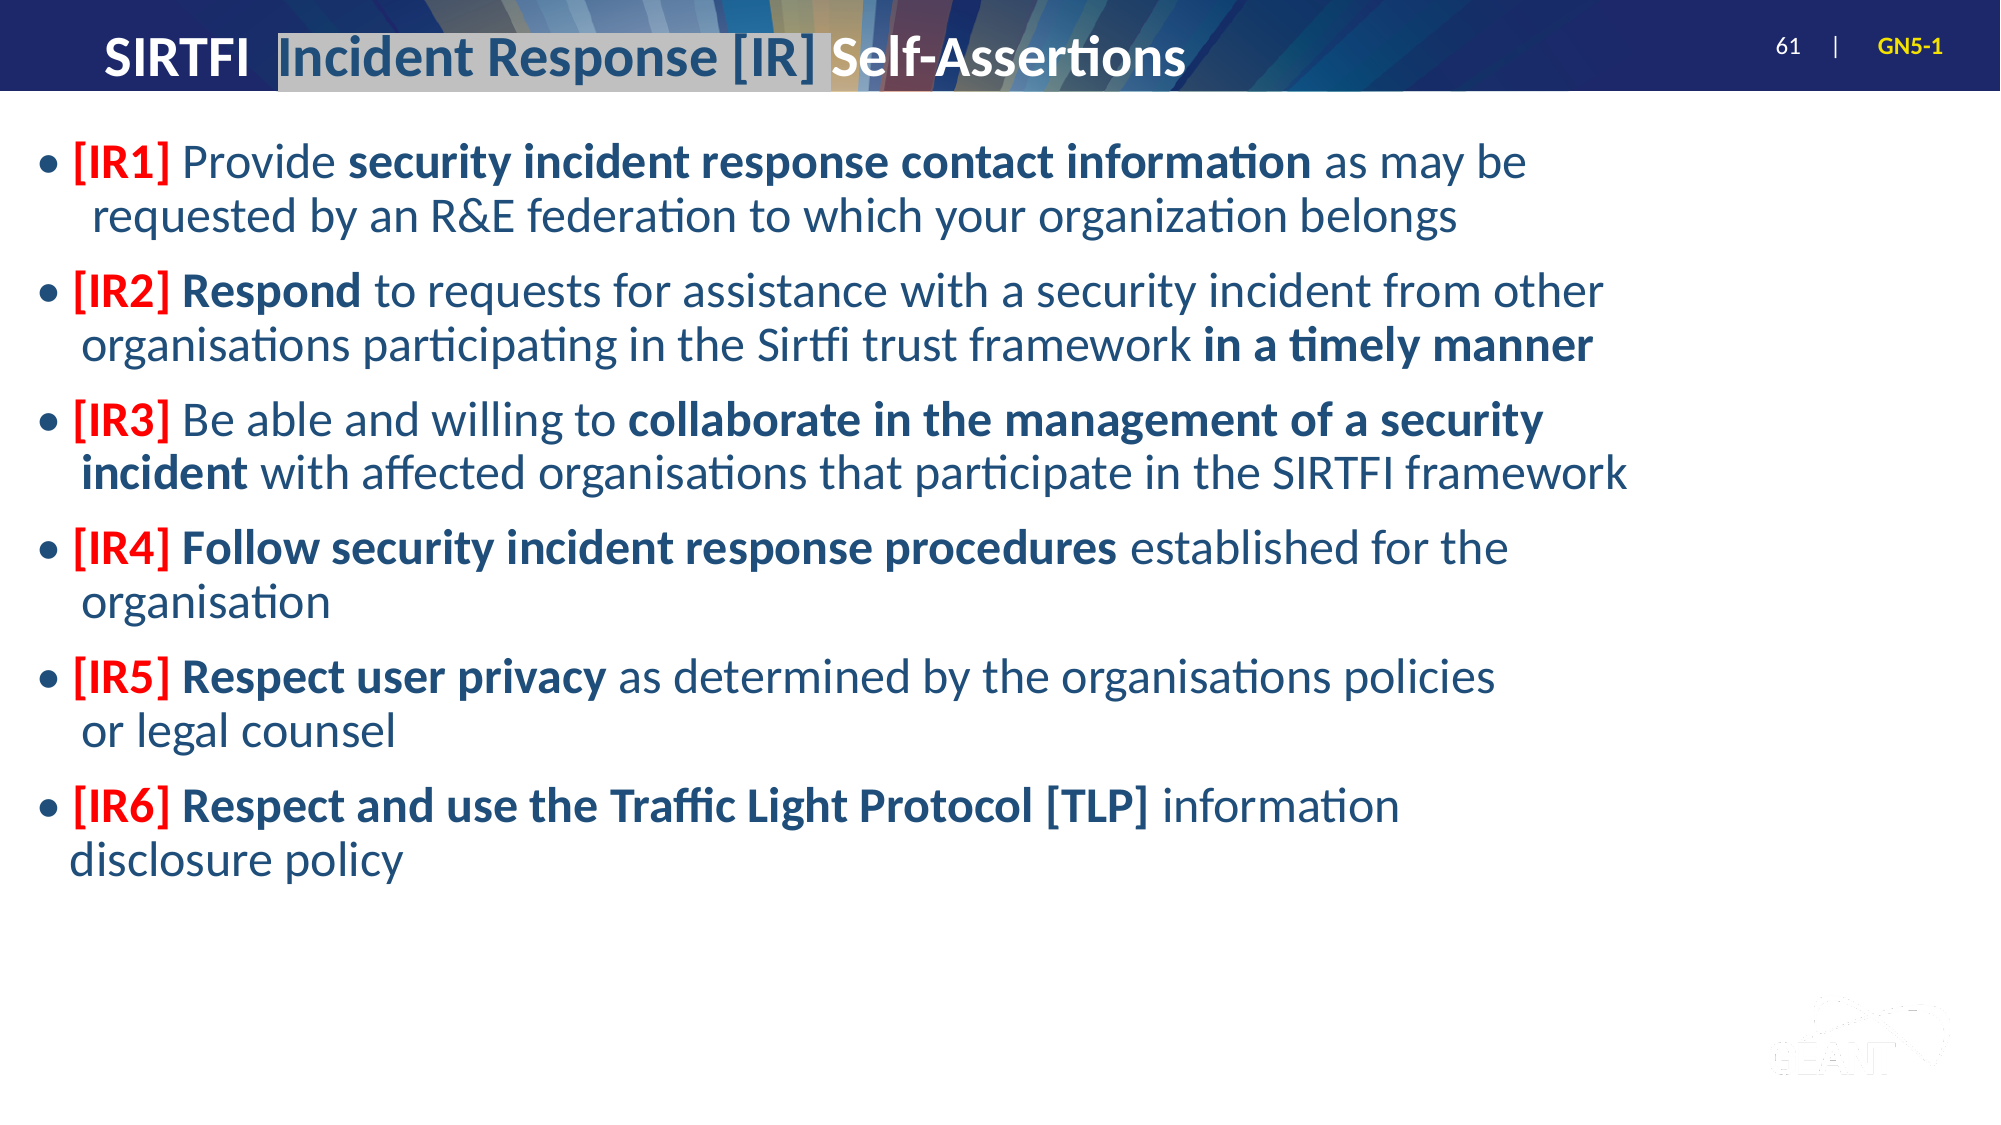

# SIRTFI  Incident Response [IR] Self-Assertions
• [IR1] Provide security incident response contact information as may be
     requested by an R&E federation to which your organization belongs
• [IR2] Respond to requests for assistance with a security incident from other
    organisations participating in the Sirtfi trust framework in a timely manner
• [IR3] Be able and willing to collaborate in the management of a security
    incident with affected organisations that participate in the SIRTFI framework
• [IR4] Follow security incident response procedures established for the
    organisation
• [IR5] Respect user privacy as determined by the organisations policies
    or legal counsel
• [IR6] Respect and use the Traffic Light Protocol [TLP] information
   disclosure policy